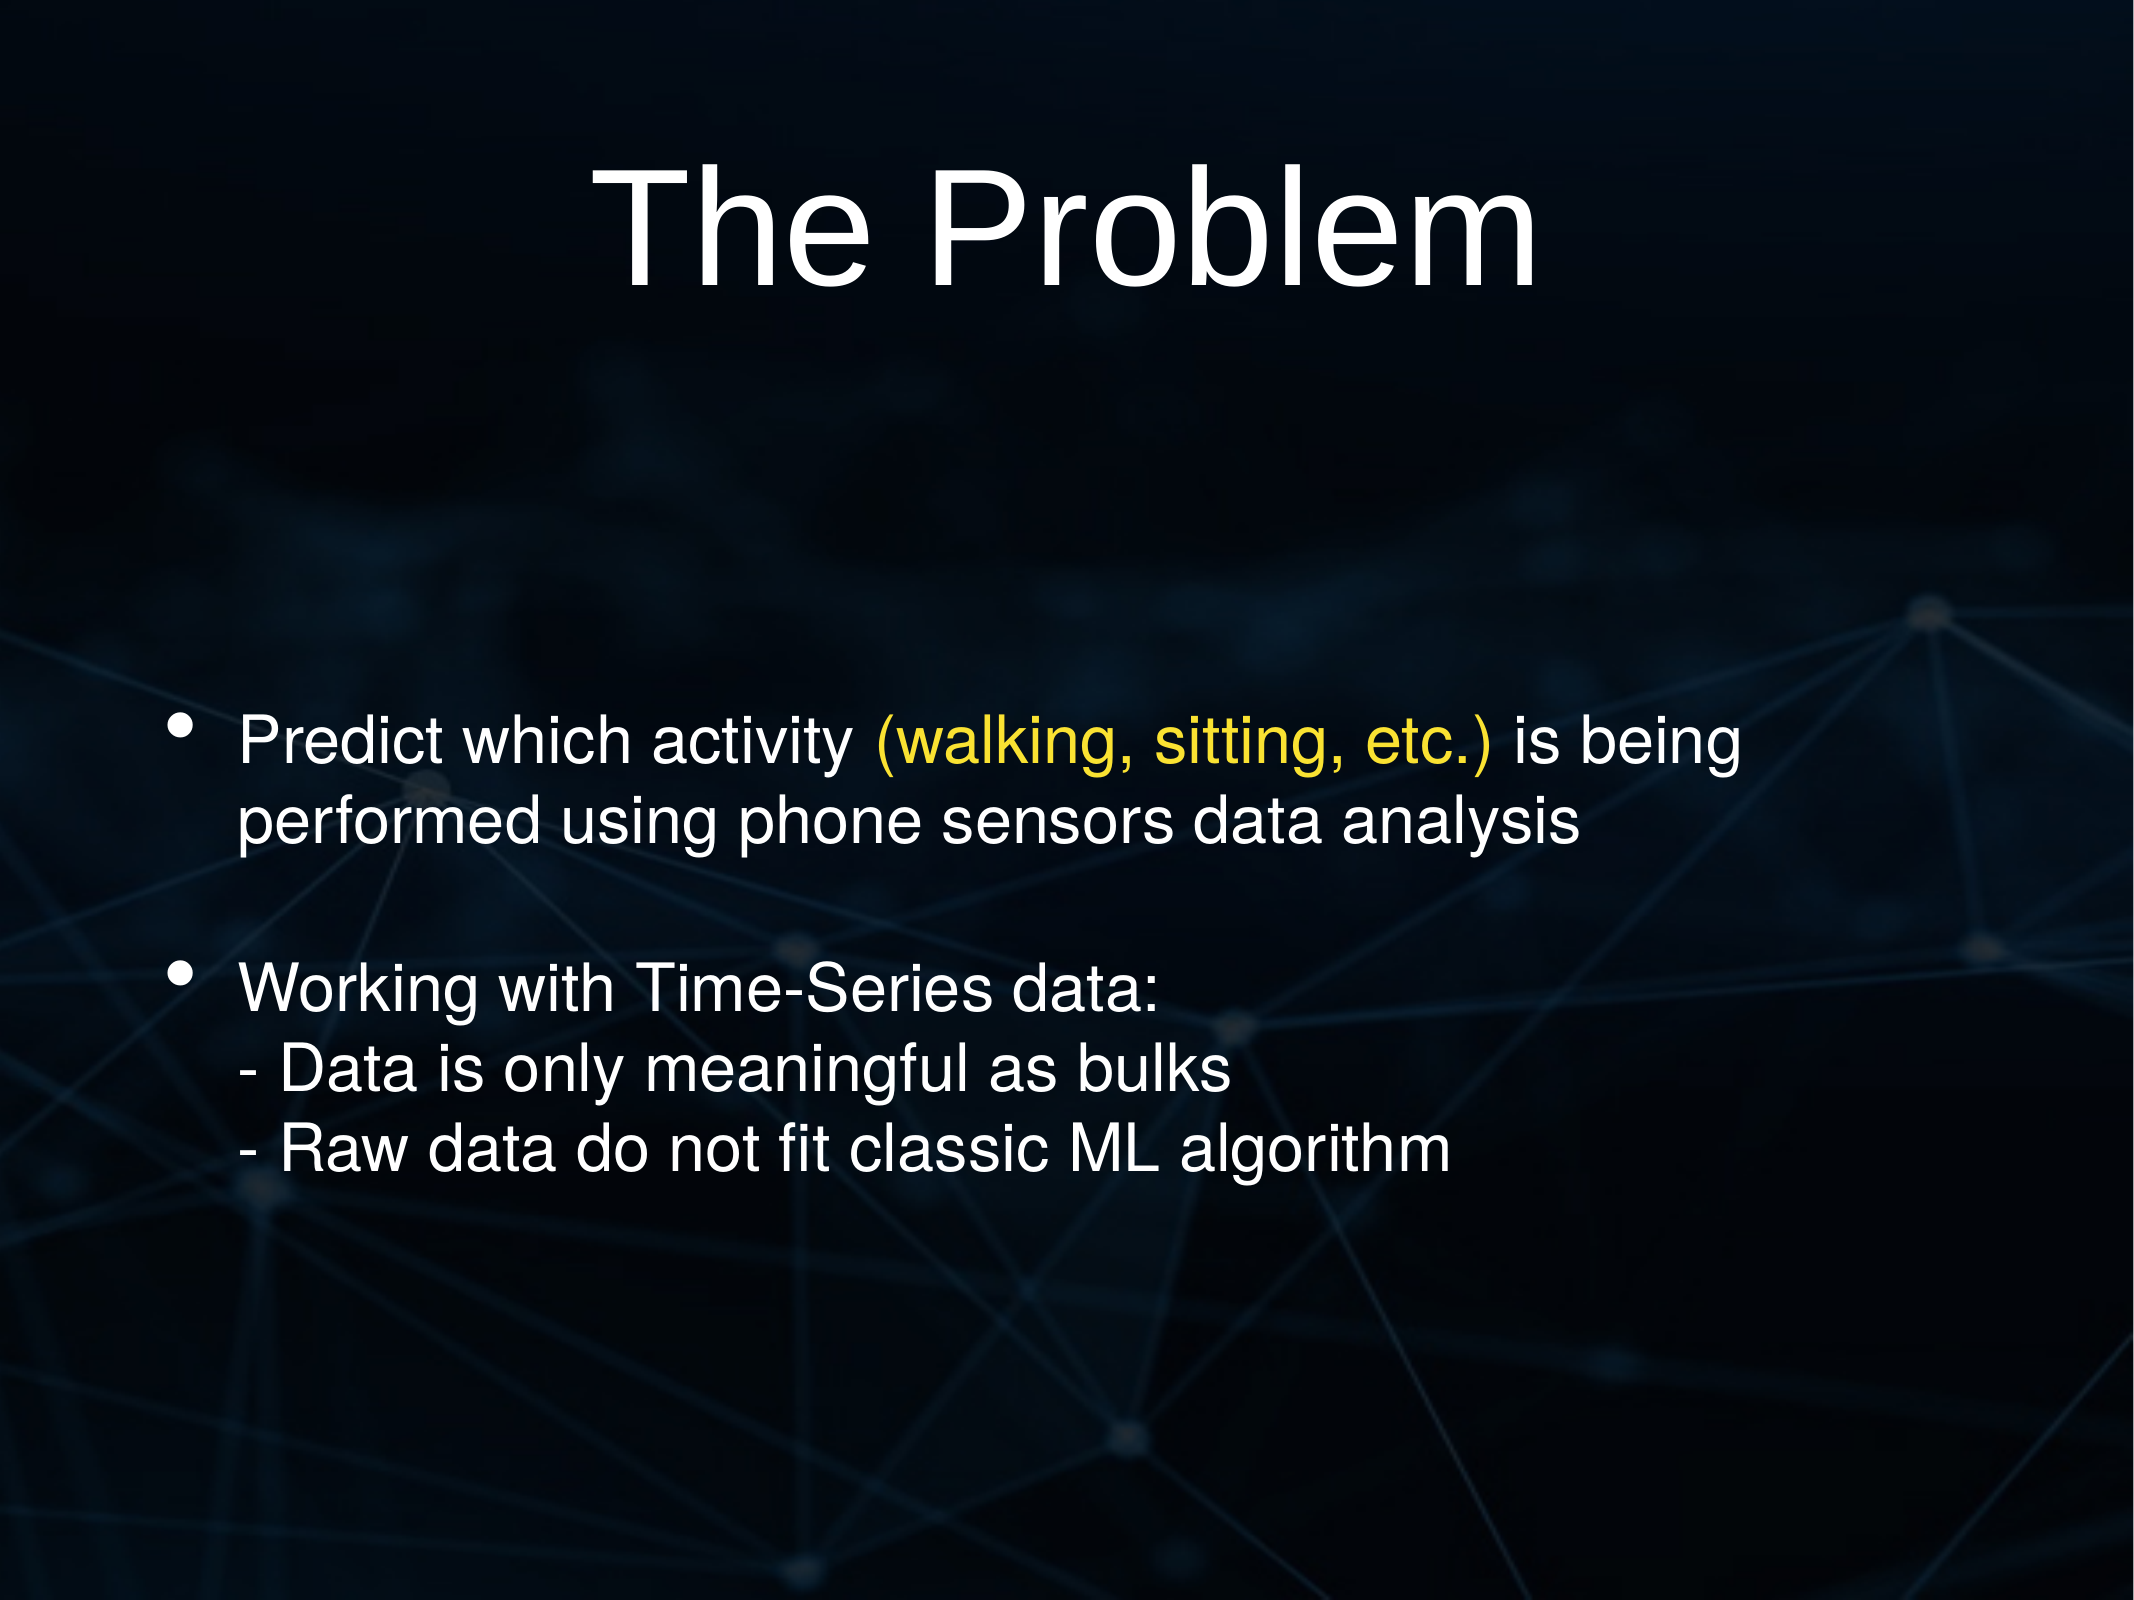

# The Problem
Predict which activity (walking, sitting, etc.) is being performed using phone sensors data analysis
Working with Time-Series data:
- Data is only meaningful as bulks
- Raw data do not fit classic ML algorithm